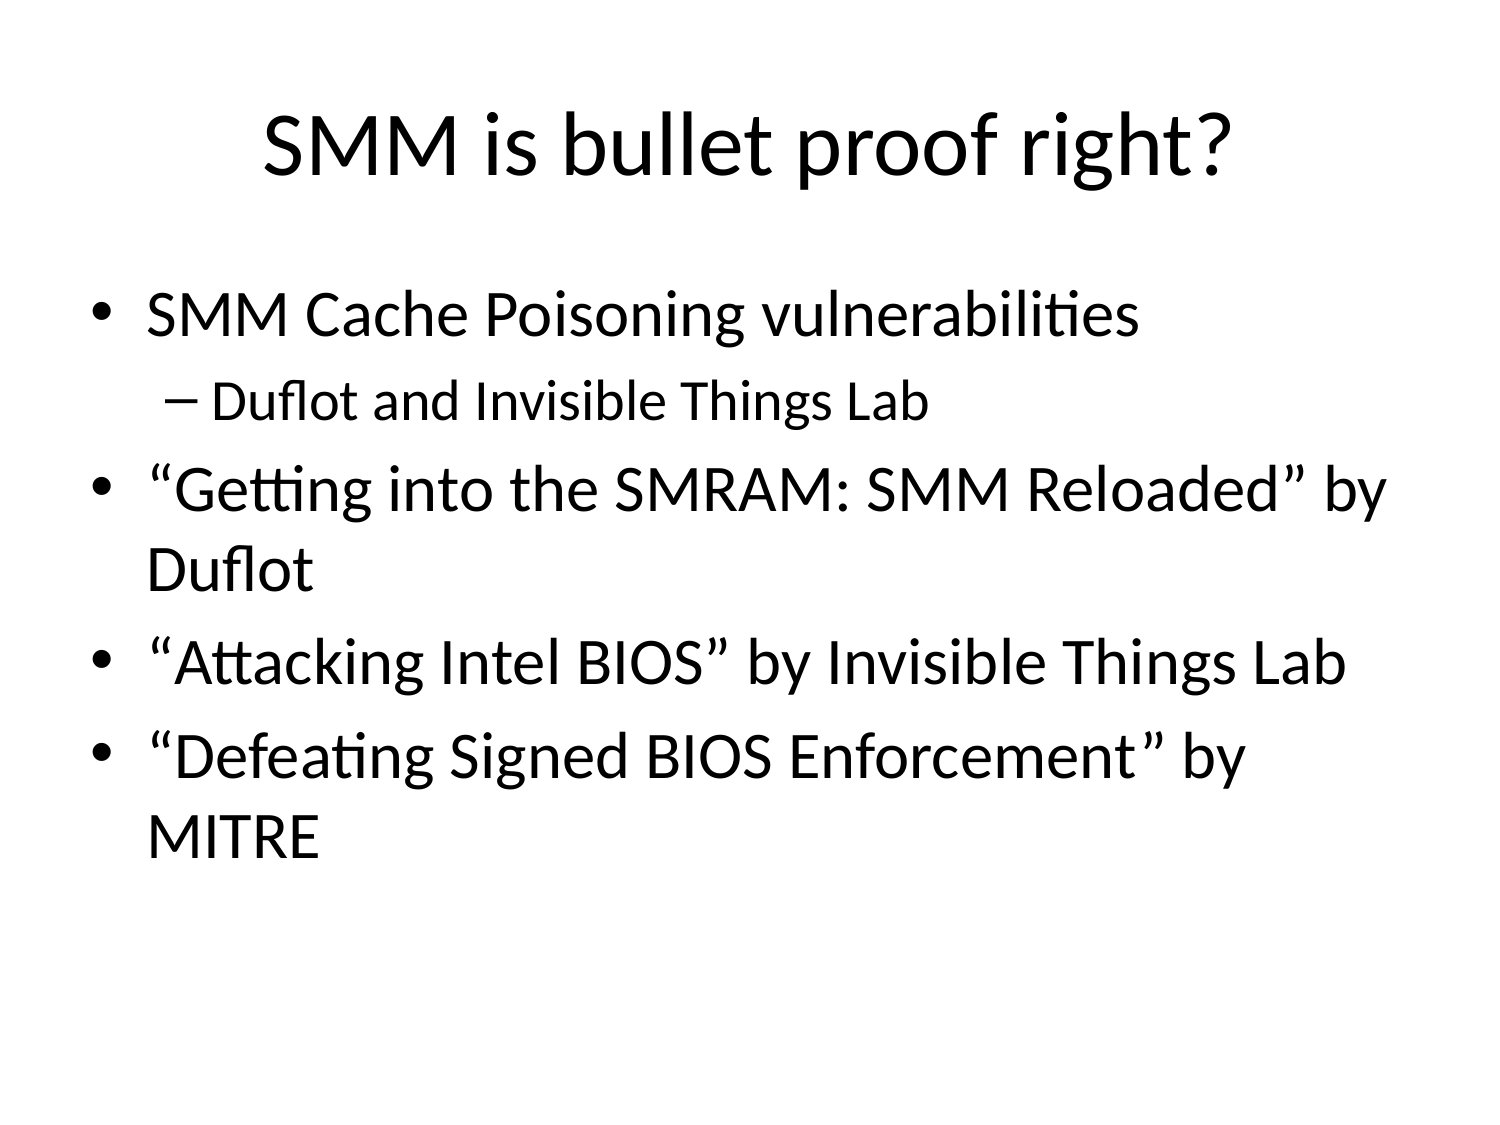

# SMM is bullet proof right?
SMM Cache Poisoning vulnerabilities
Duflot and Invisible Things Lab
“Getting into the SMRAM: SMM Reloaded” by Duflot
“Attacking Intel BIOS” by Invisible Things Lab
“Defeating Signed BIOS Enforcement” by MITRE